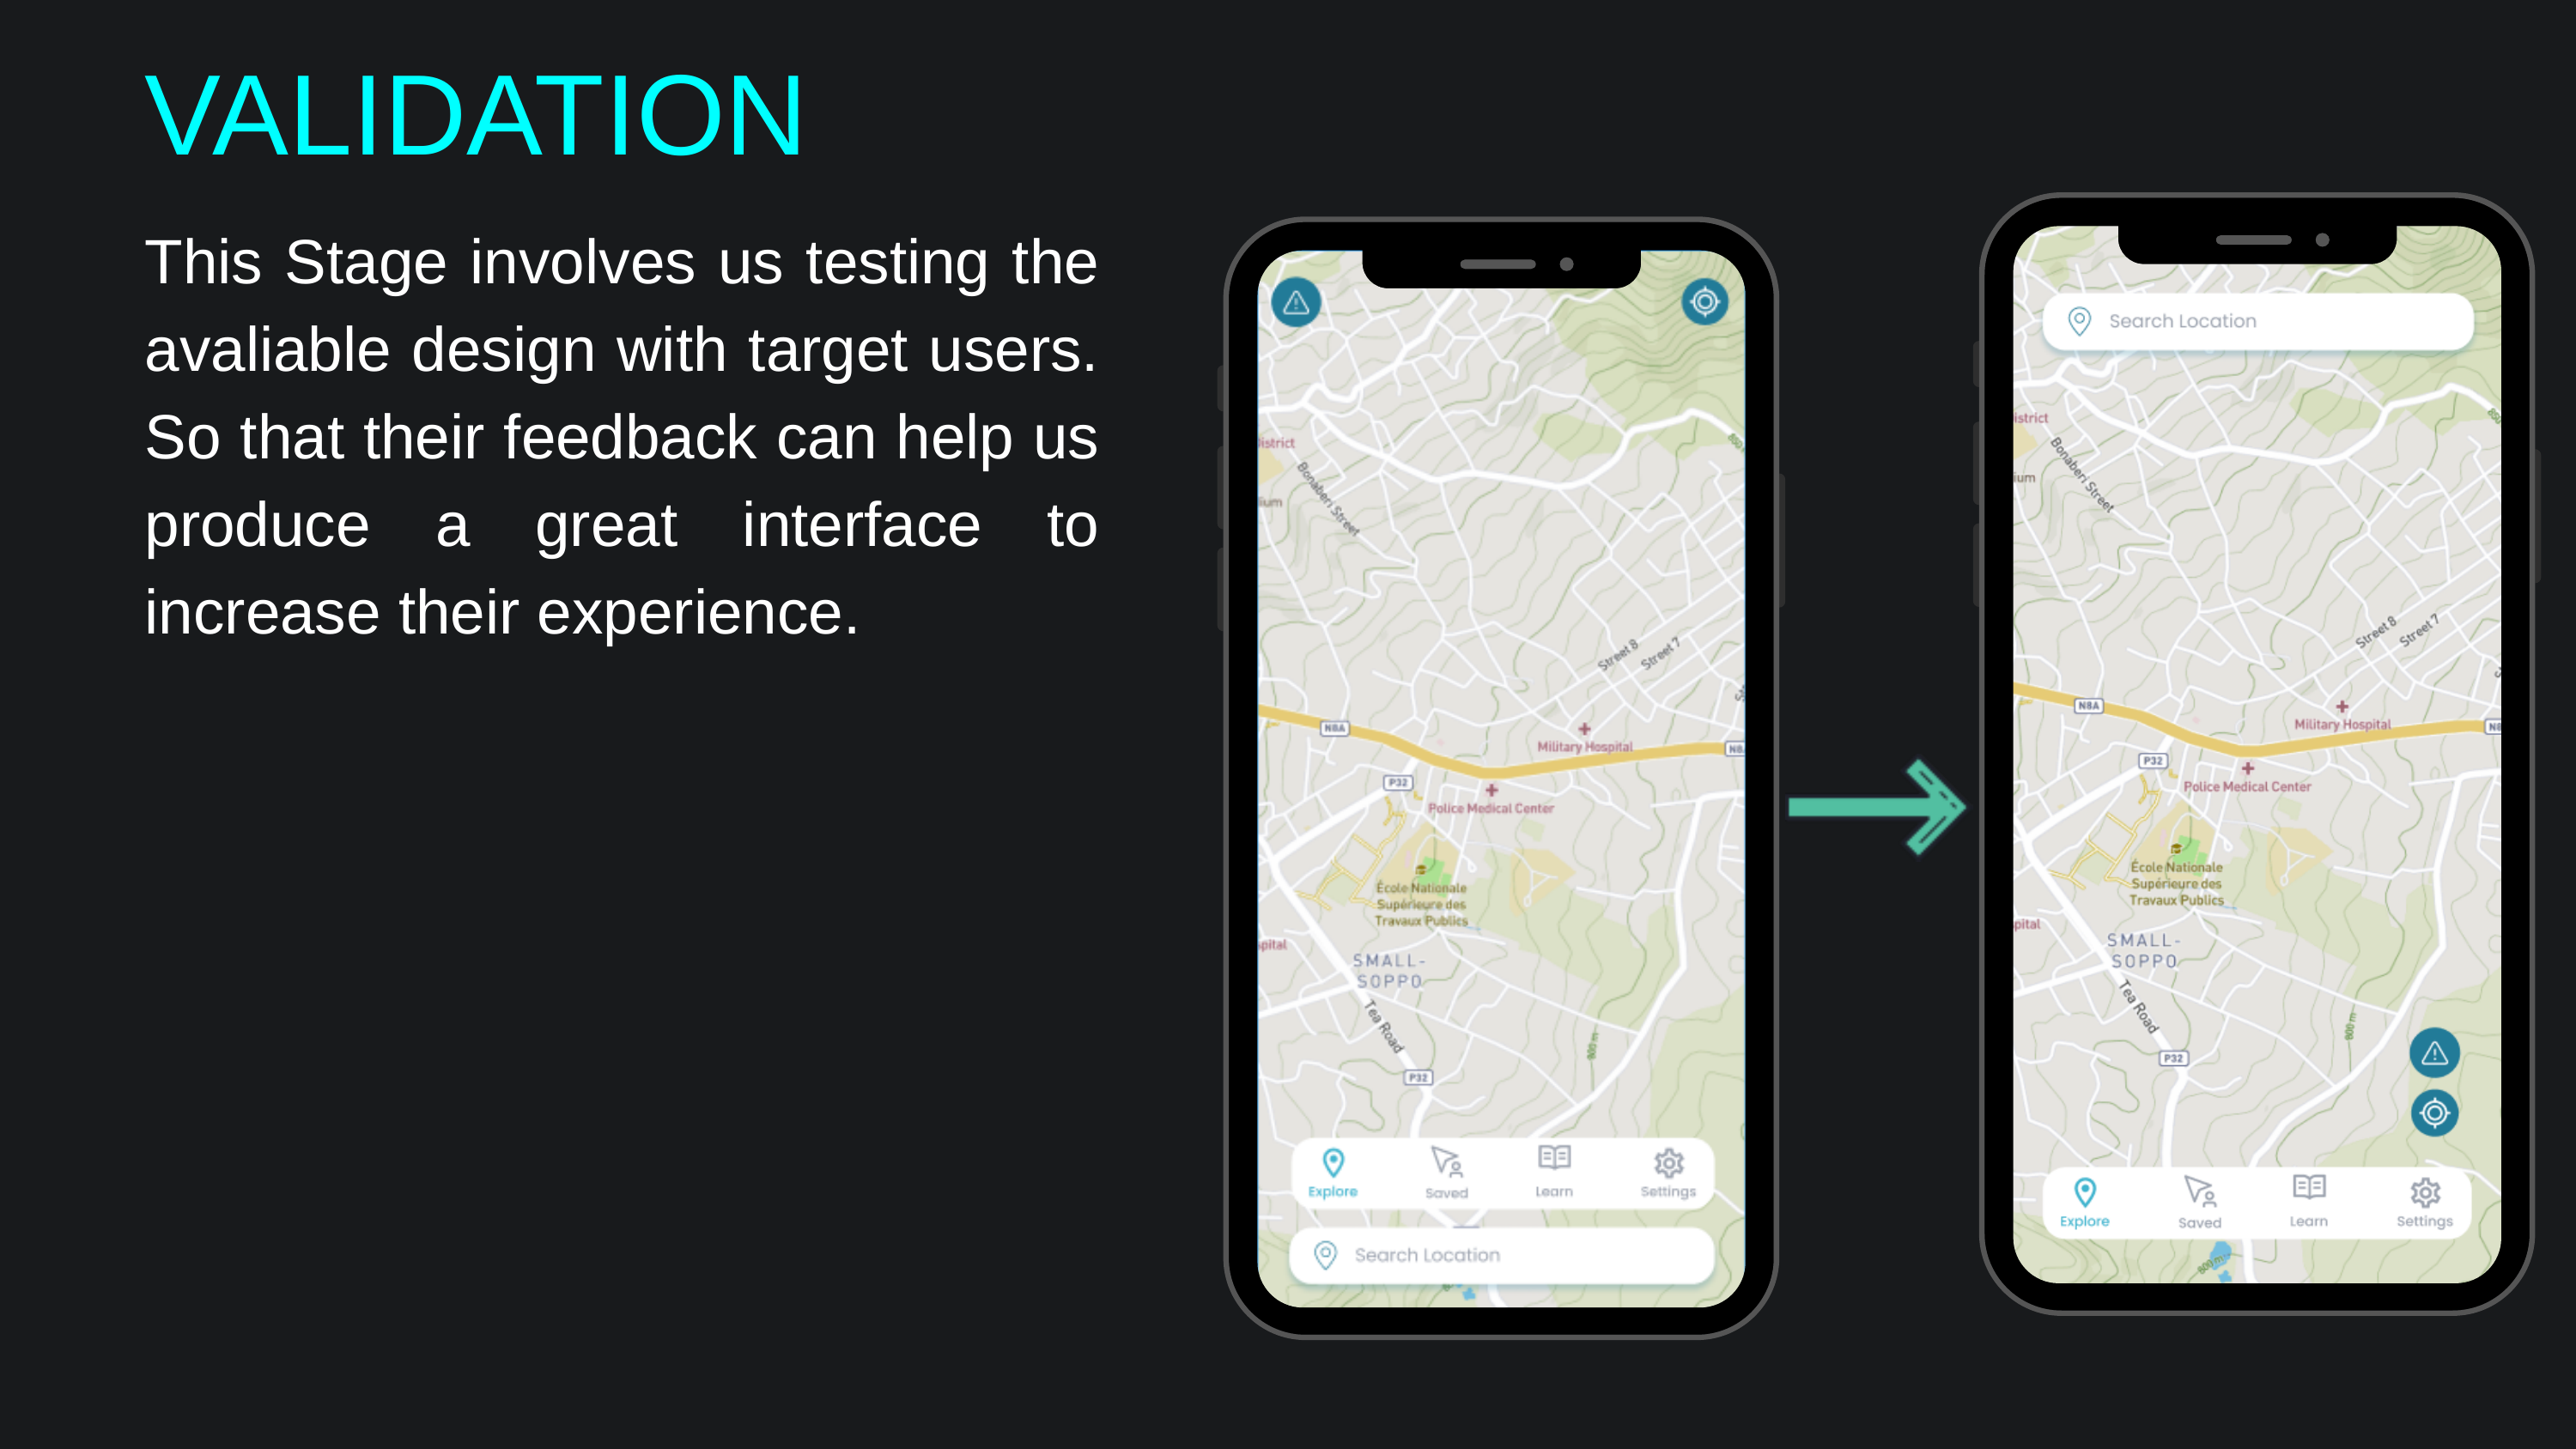

VALIDATION

This Stage involves us testing the avaliable design with target users. So that their feedback can help us produce a great interface to increase their experience.